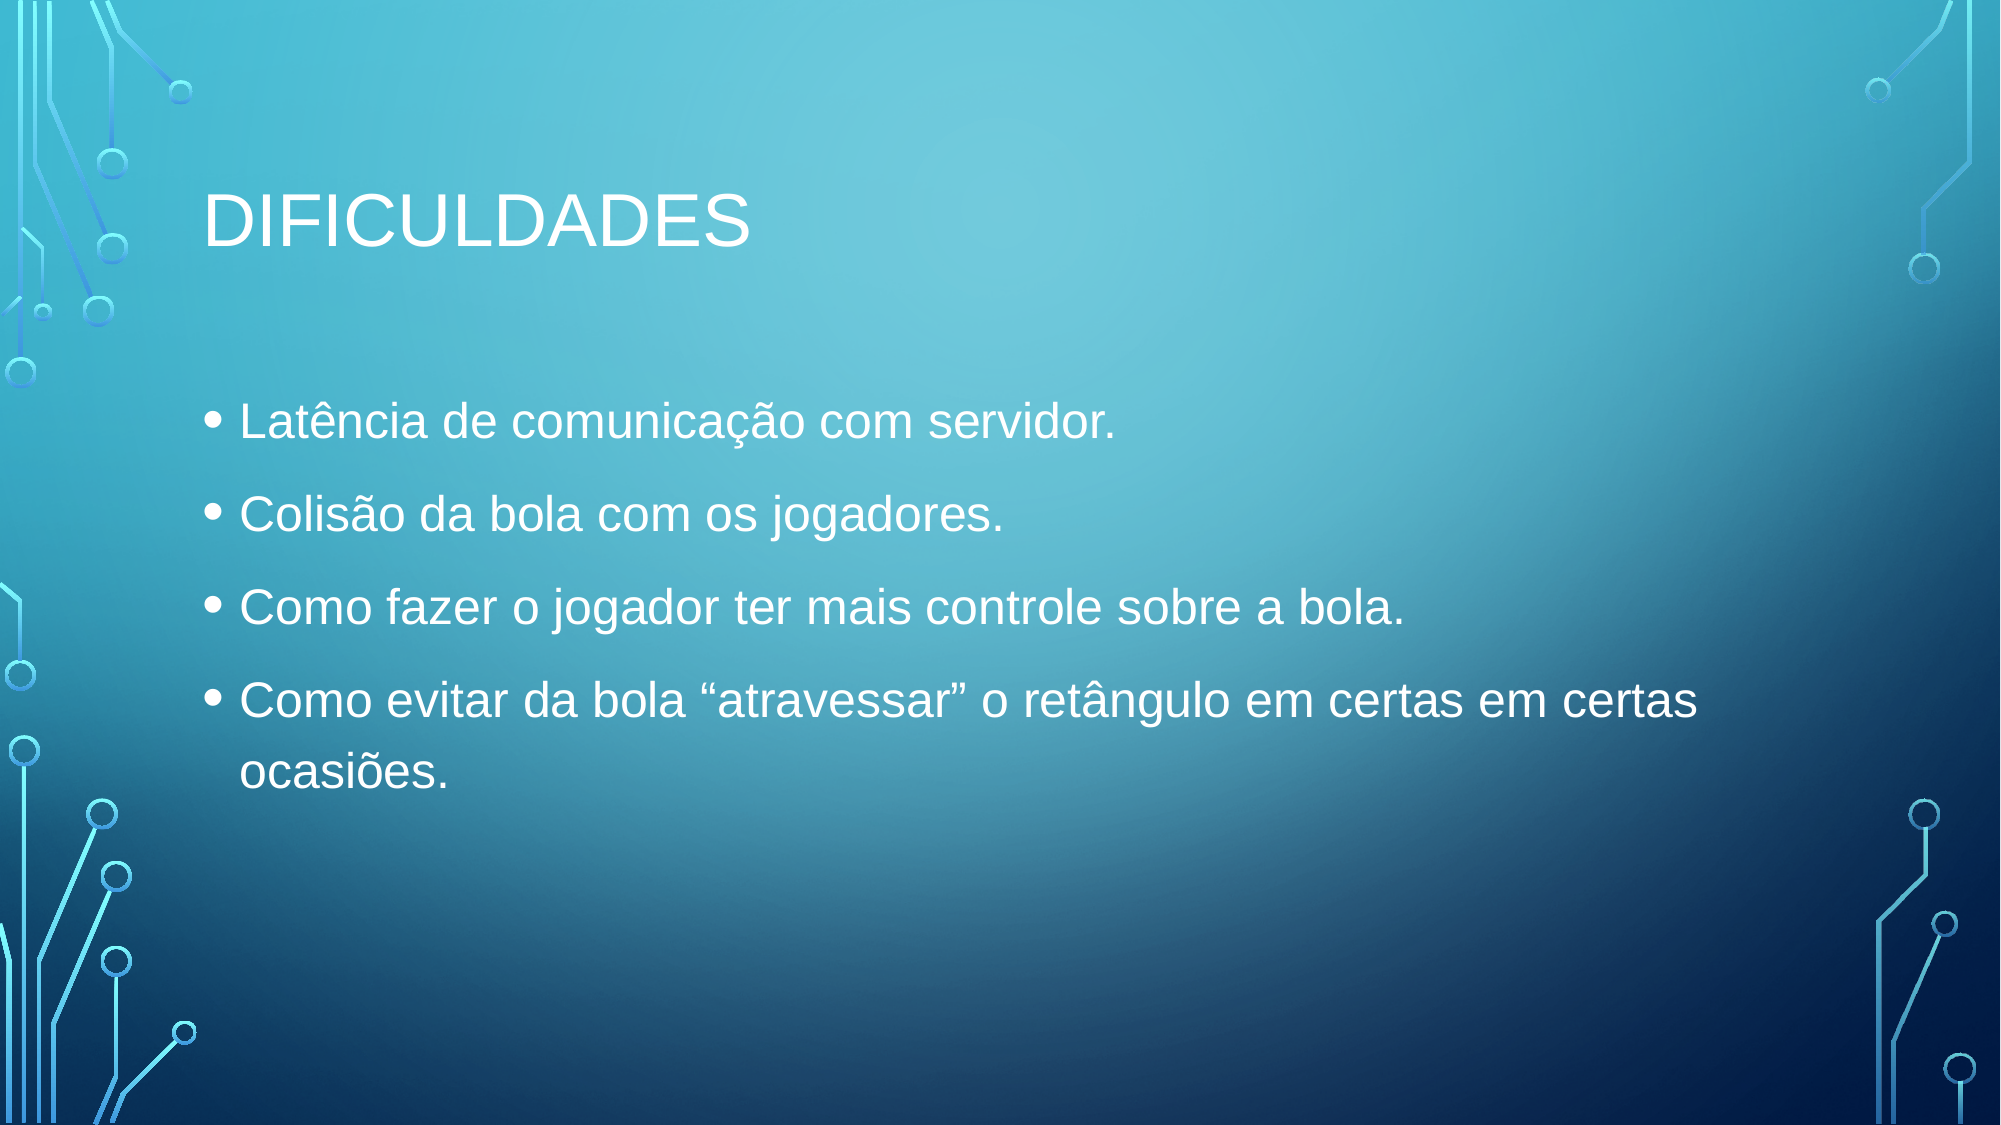

# Dificuldades
Latência de comunicação com servidor.
Colisão da bola com os jogadores.
Como fazer o jogador ter mais controle sobre a bola.
Como evitar da bola “atravessar” o retângulo em certas em certas ocasiões.